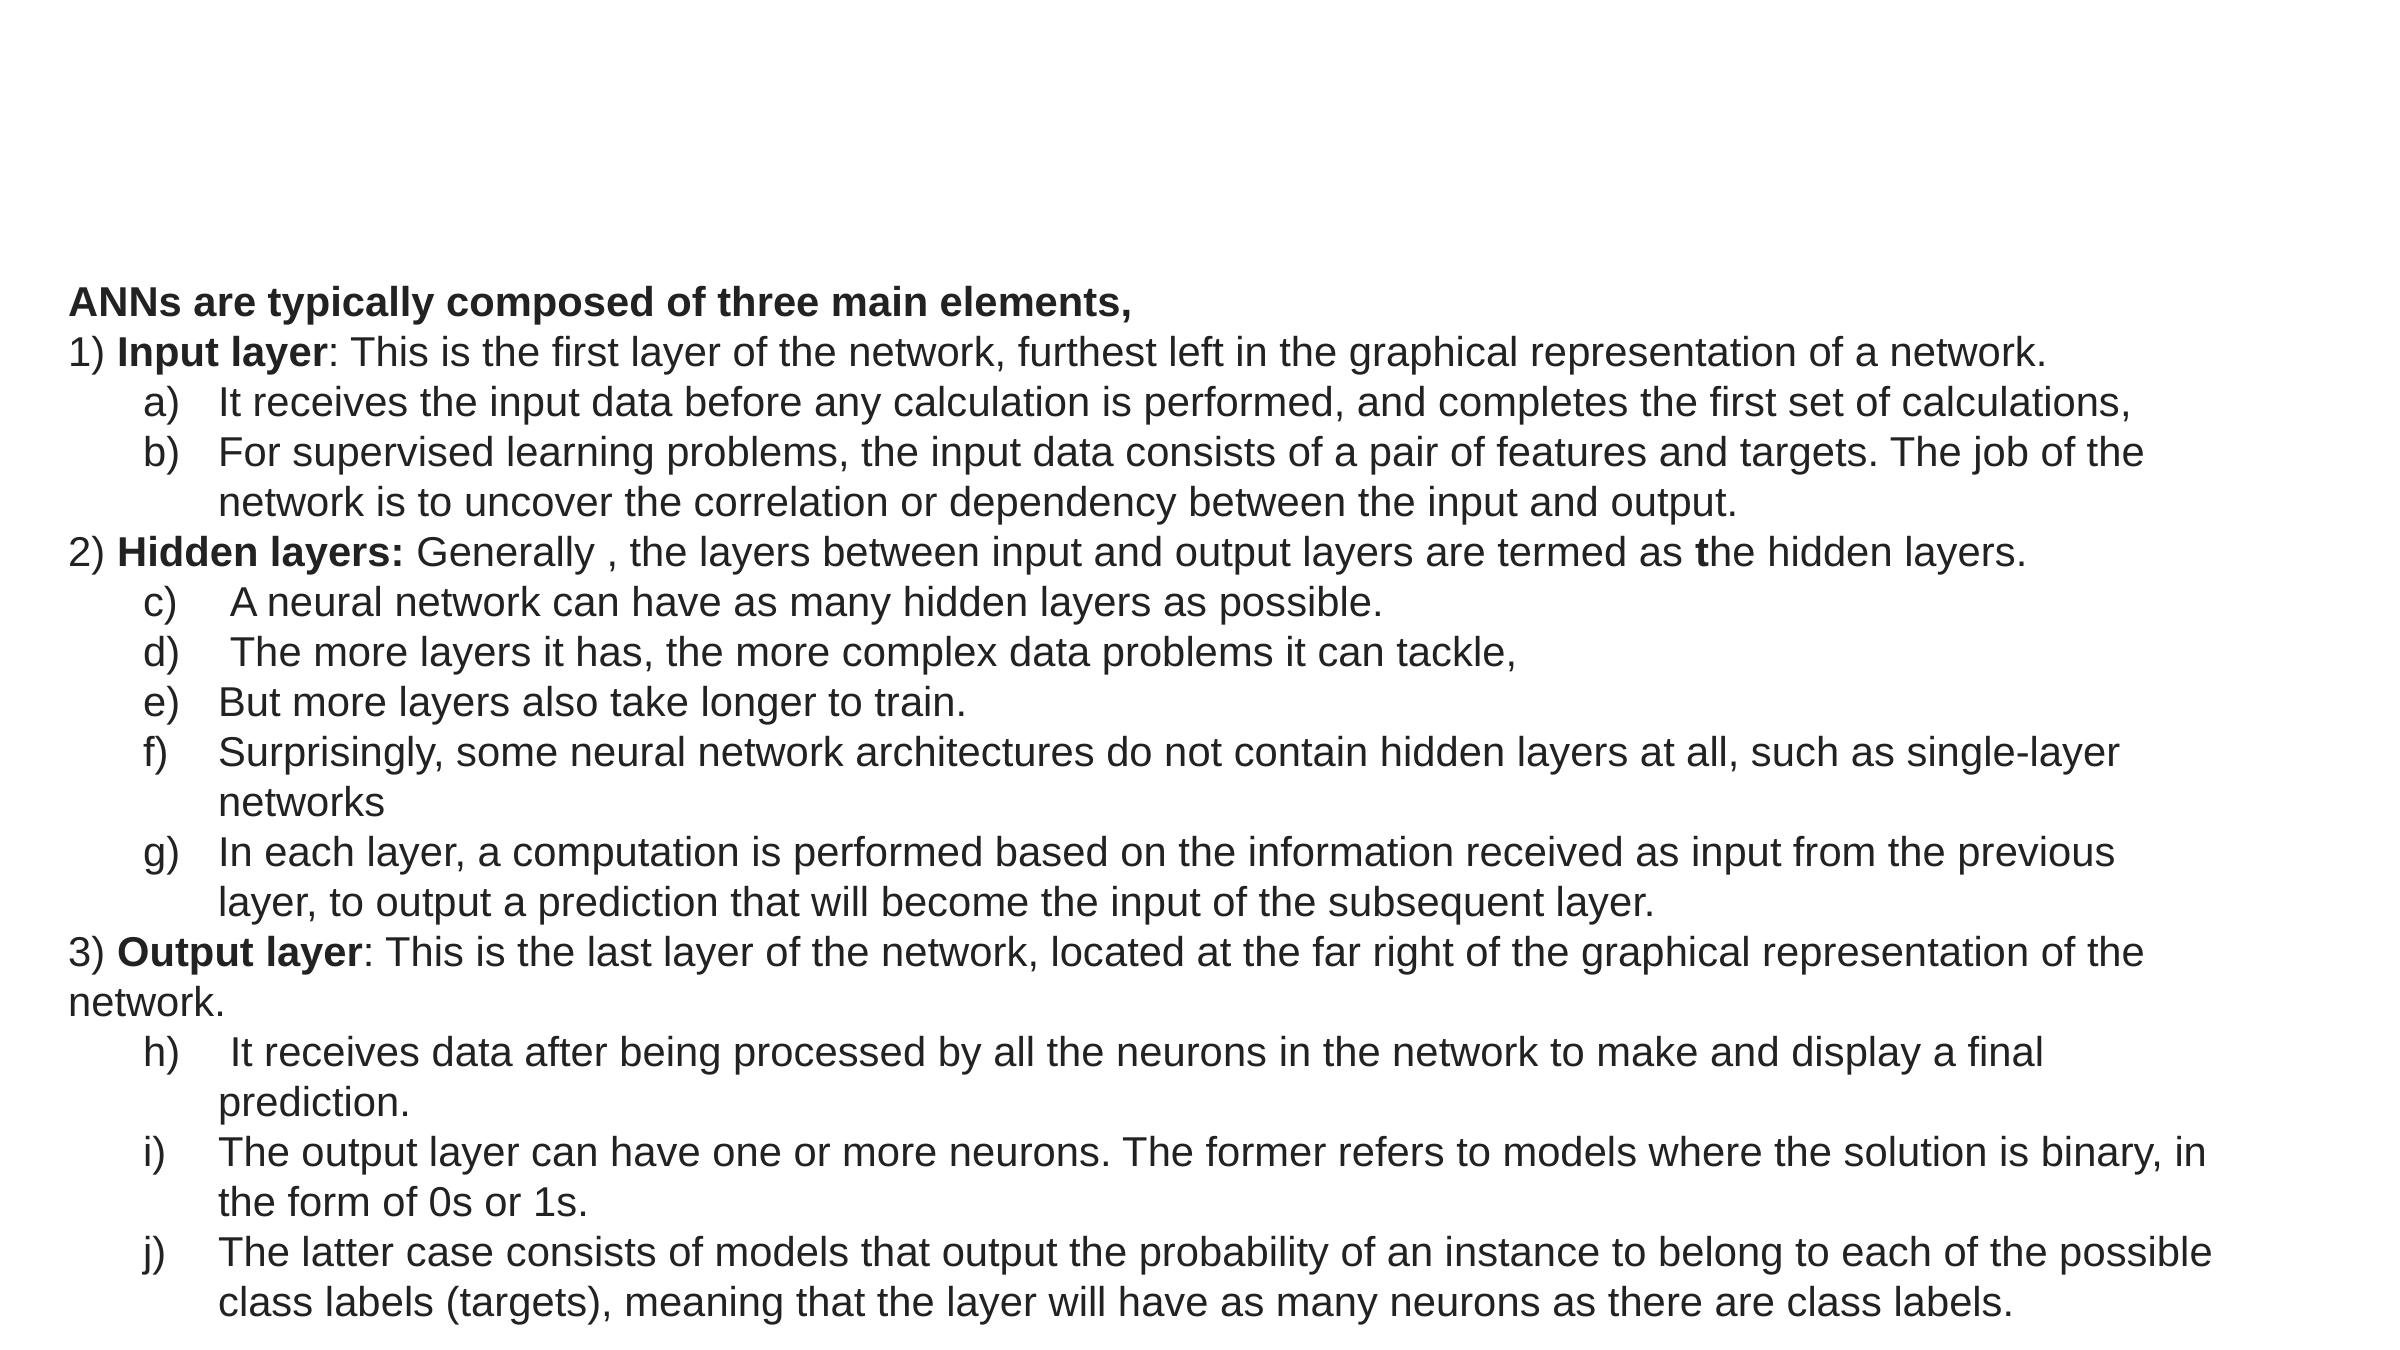

#
Introduction to Artificial Neural Networks ….

ANNs are typically composed of three main elements,
1) Input layer: This is the first layer of the network, furthest left in the graphical representation of a network.
It receives the input data before any calculation is performed, and completes the first set of calculations,
For supervised learning problems, the input data consists of a pair of features and targets. The job of the network is to uncover the correlation or dependency between the input and output.
2) Hidden layers: Generally , the layers between input and output layers are termed as the hidden layers.
 A neural network can have as many hidden layers as possible.
 The more layers it has, the more complex data problems it can tackle,
But more layers also take longer to train.
Surprisingly, some neural network architectures do not contain hidden layers at all, such as single-layer networks
In each layer, a computation is performed based on the information received as input from the previous layer, to output a prediction that will become the input of the subsequent layer.
3) Output layer: This is the last layer of the network, located at the far right of the graphical representation of the network.
 It receives data after being processed by all the neurons in the network to make and display a final prediction.
The output layer can have one or more neurons. The former refers to models where the solution is binary, in the form of 0s or 1s.
The latter case consists of models that output the probability of an instance to belong to each of the possible class labels (targets), meaning that the layer will have as many neurons as there are class labels.